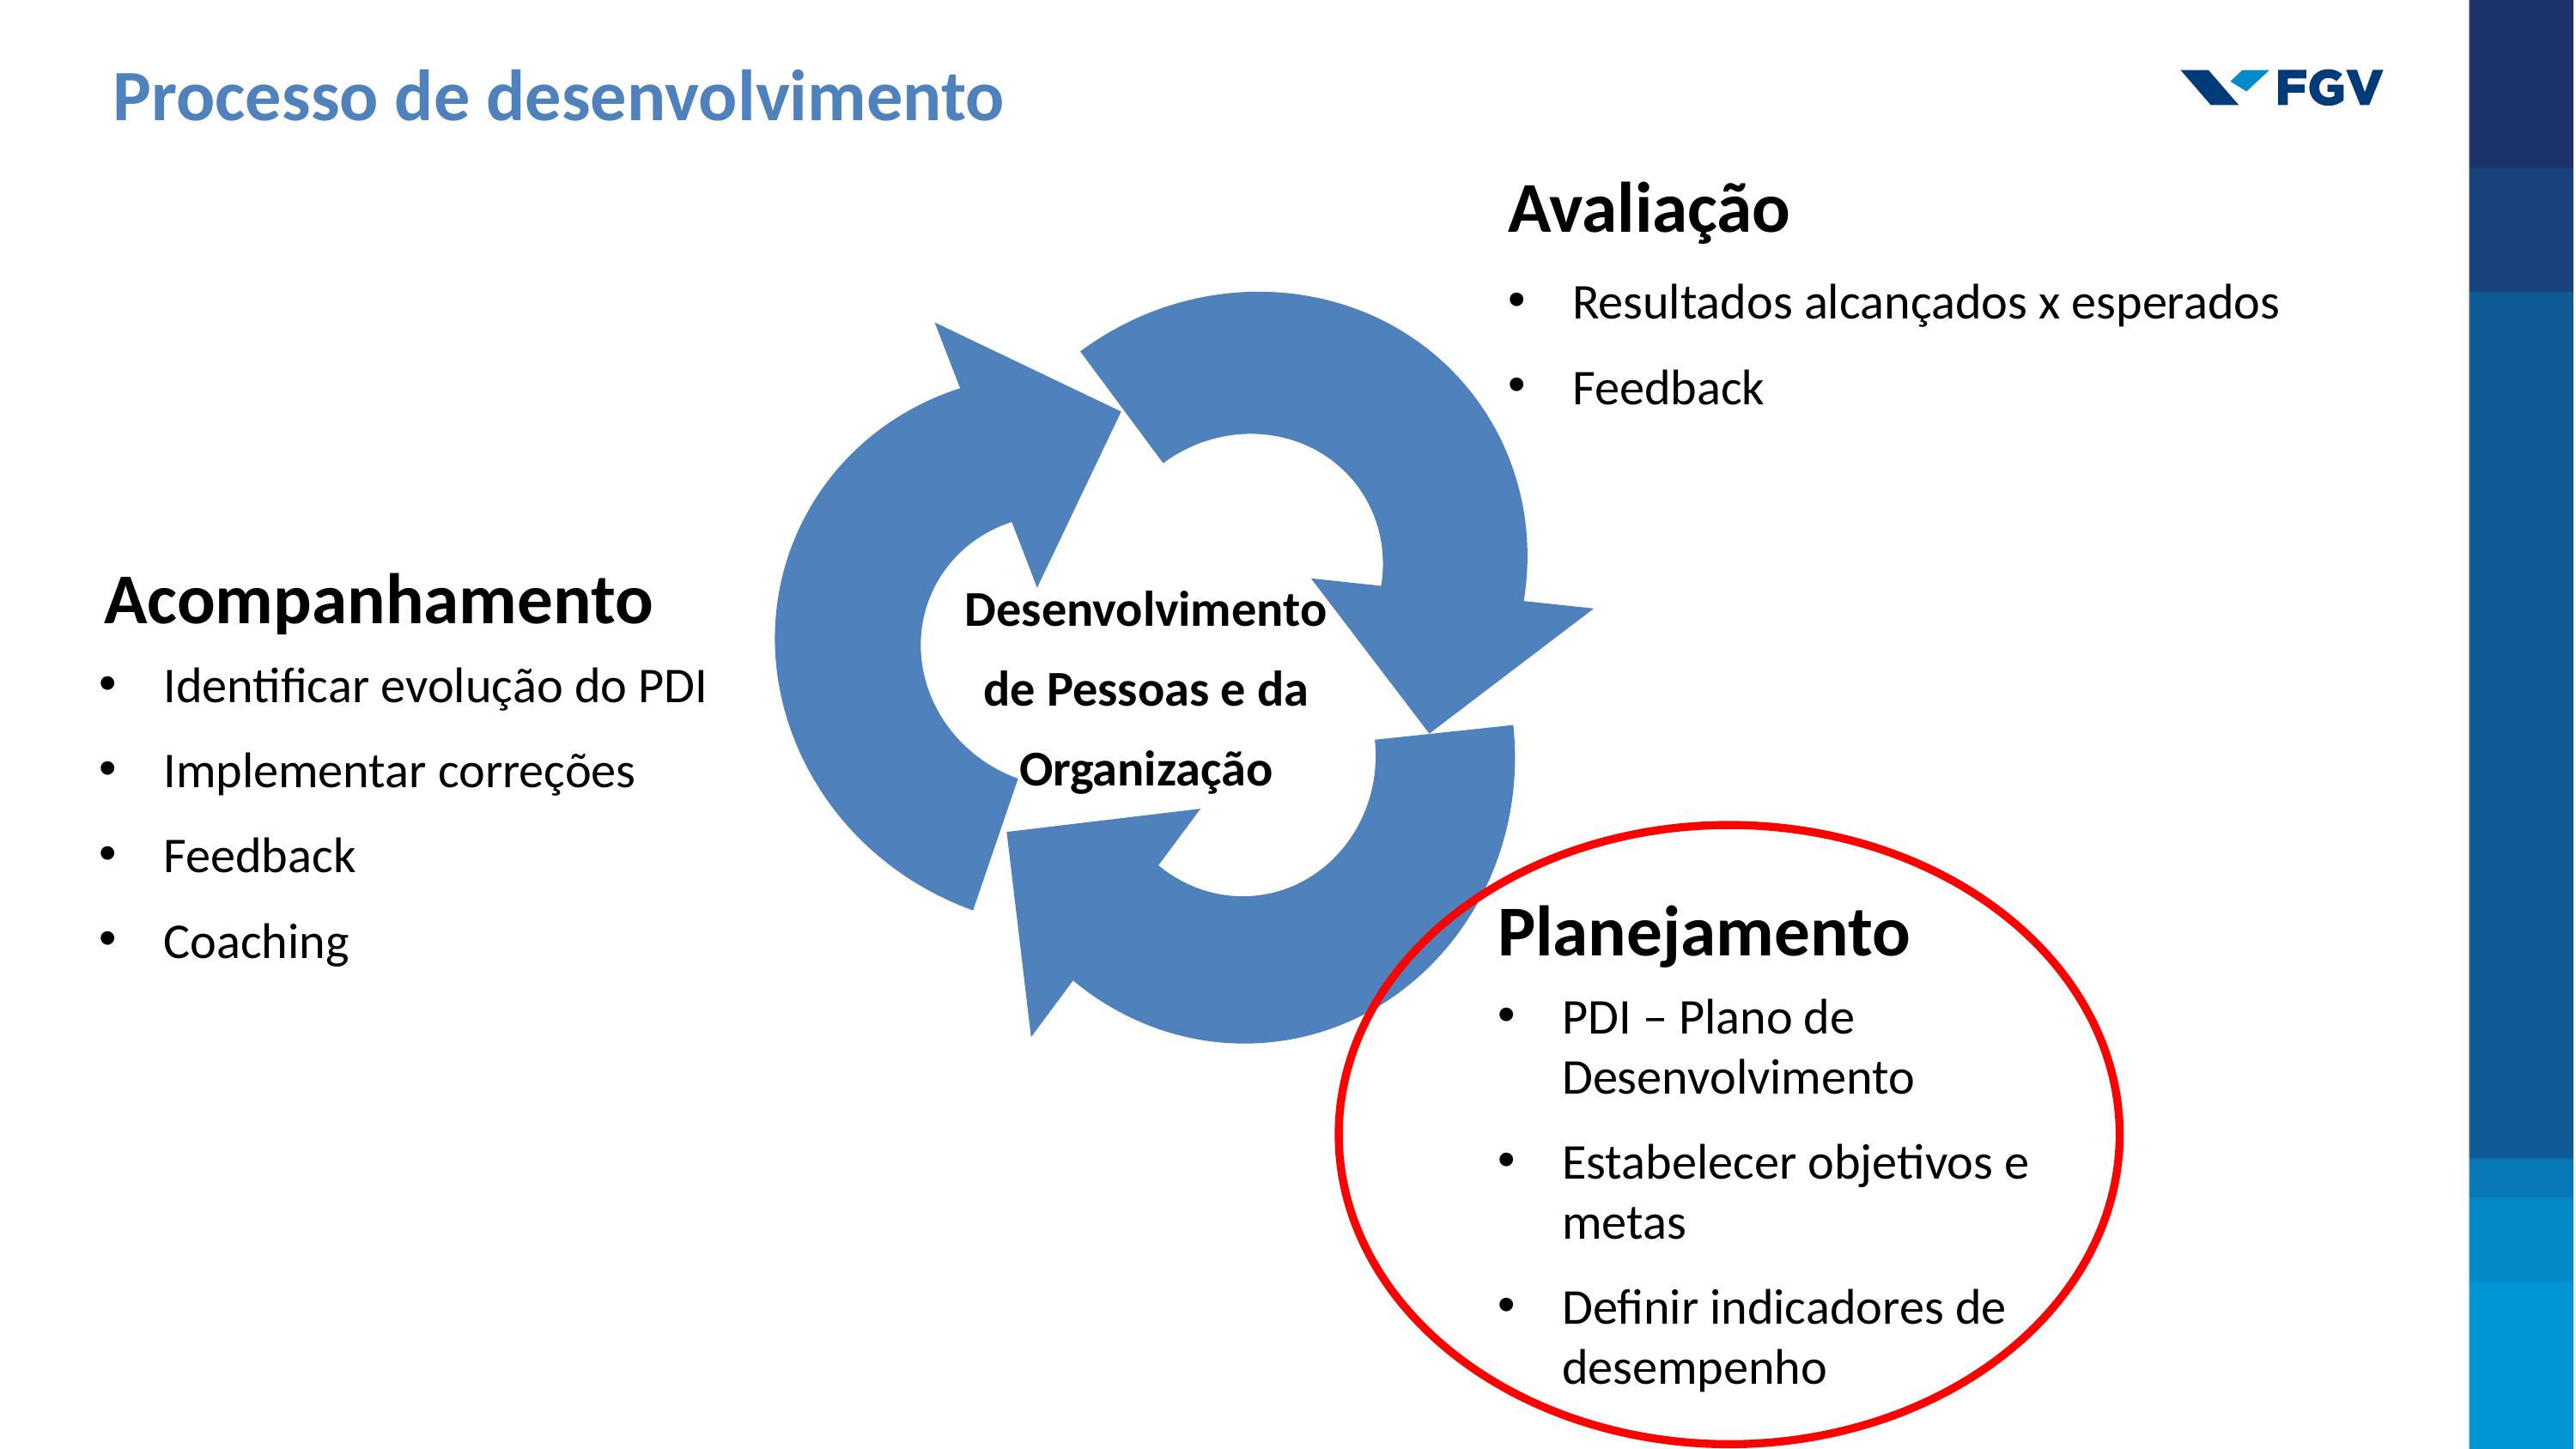

Processo de desenvolvimento
Avaliação
Resultados alcançados x esperados
Feedback

Acompanhamento
Identificar evolução do PDI
Implementar correções
Feedback
Coaching
Desenvolvimento
de Pessoas e da
Organização

Planejamento
PDI – Plano de Desenvolvimento
Estabelecer objetivos e metas
Definir indicadores de desempenho